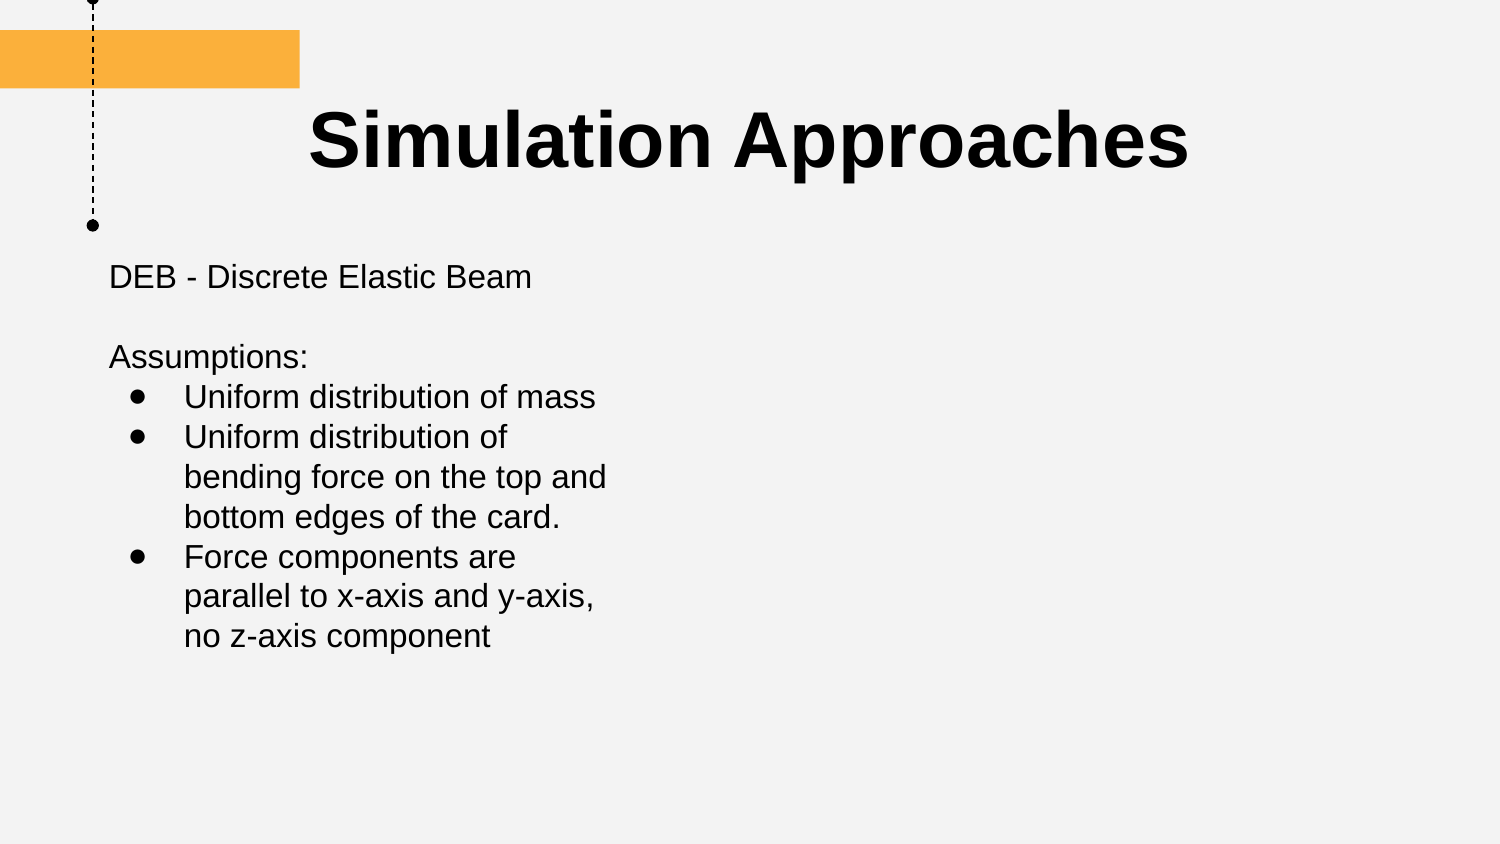

# Simulation Approaches
DEB - Discrete Elastic Beam

Assumptions:
Uniform distribution of mass
Uniform distribution of bending force on the top and bottom edges of the card.
Force components are parallel to x-axis and y-axis, no z-axis component